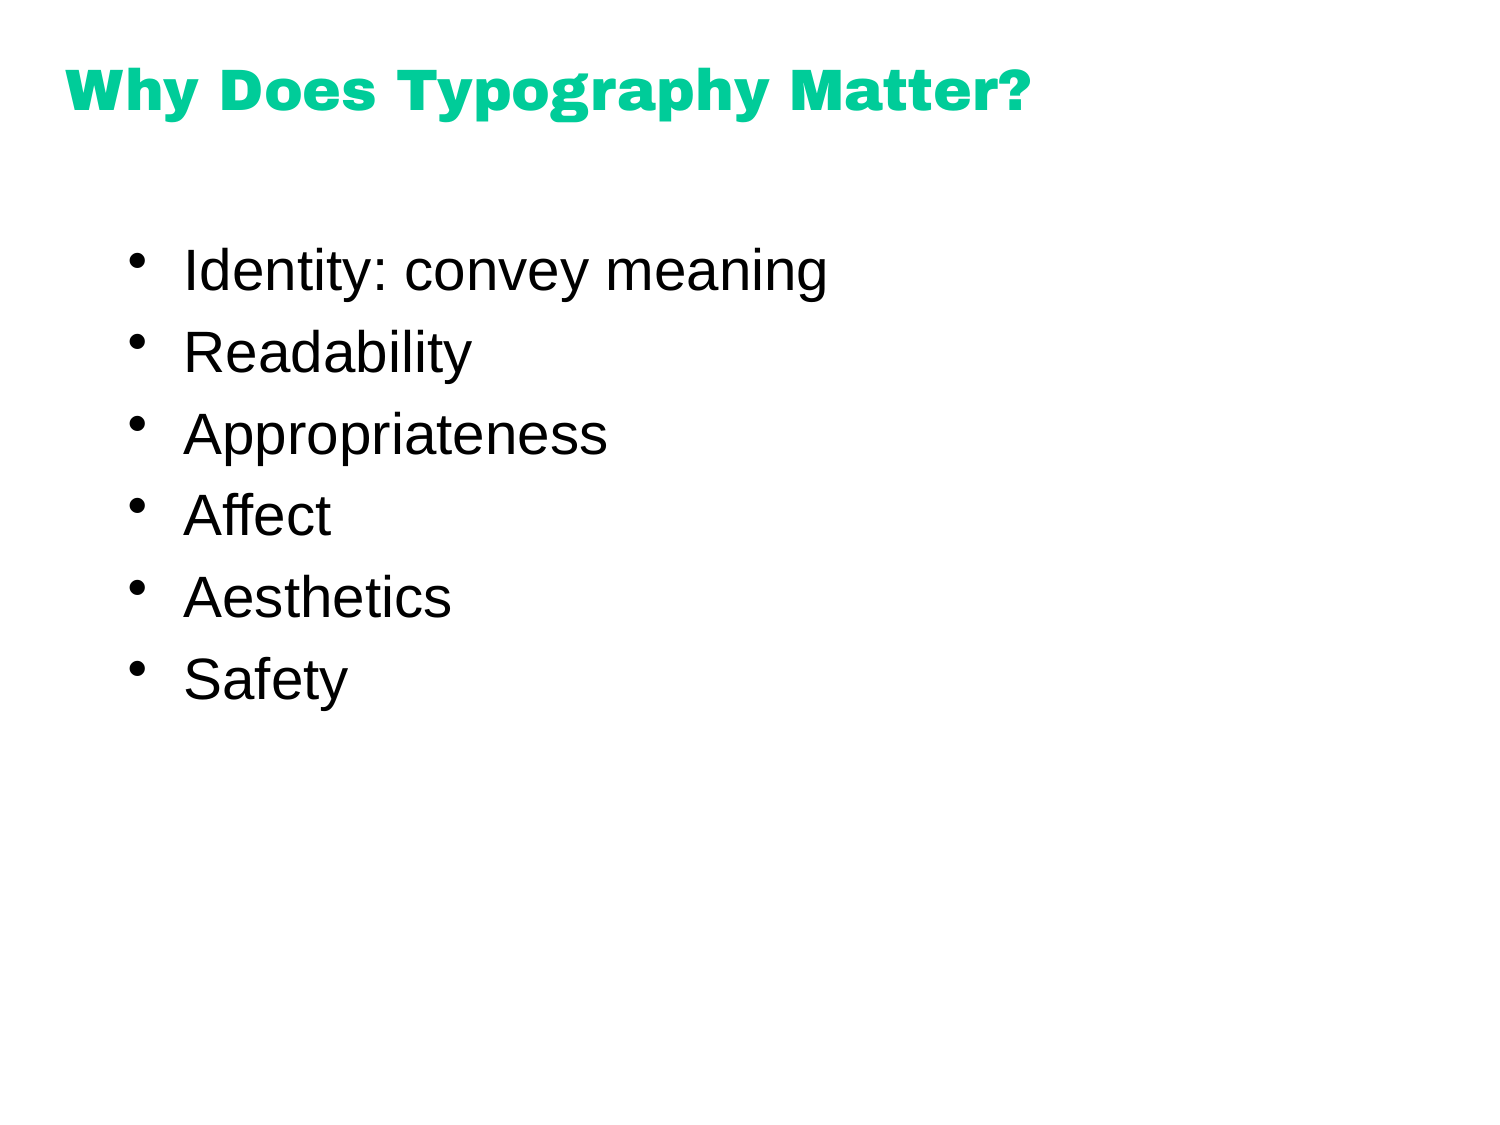

# Why Does Typography Matter?
Identity: convey meaning
Readability
Appropriateness
Affect
Aesthetics
Safety